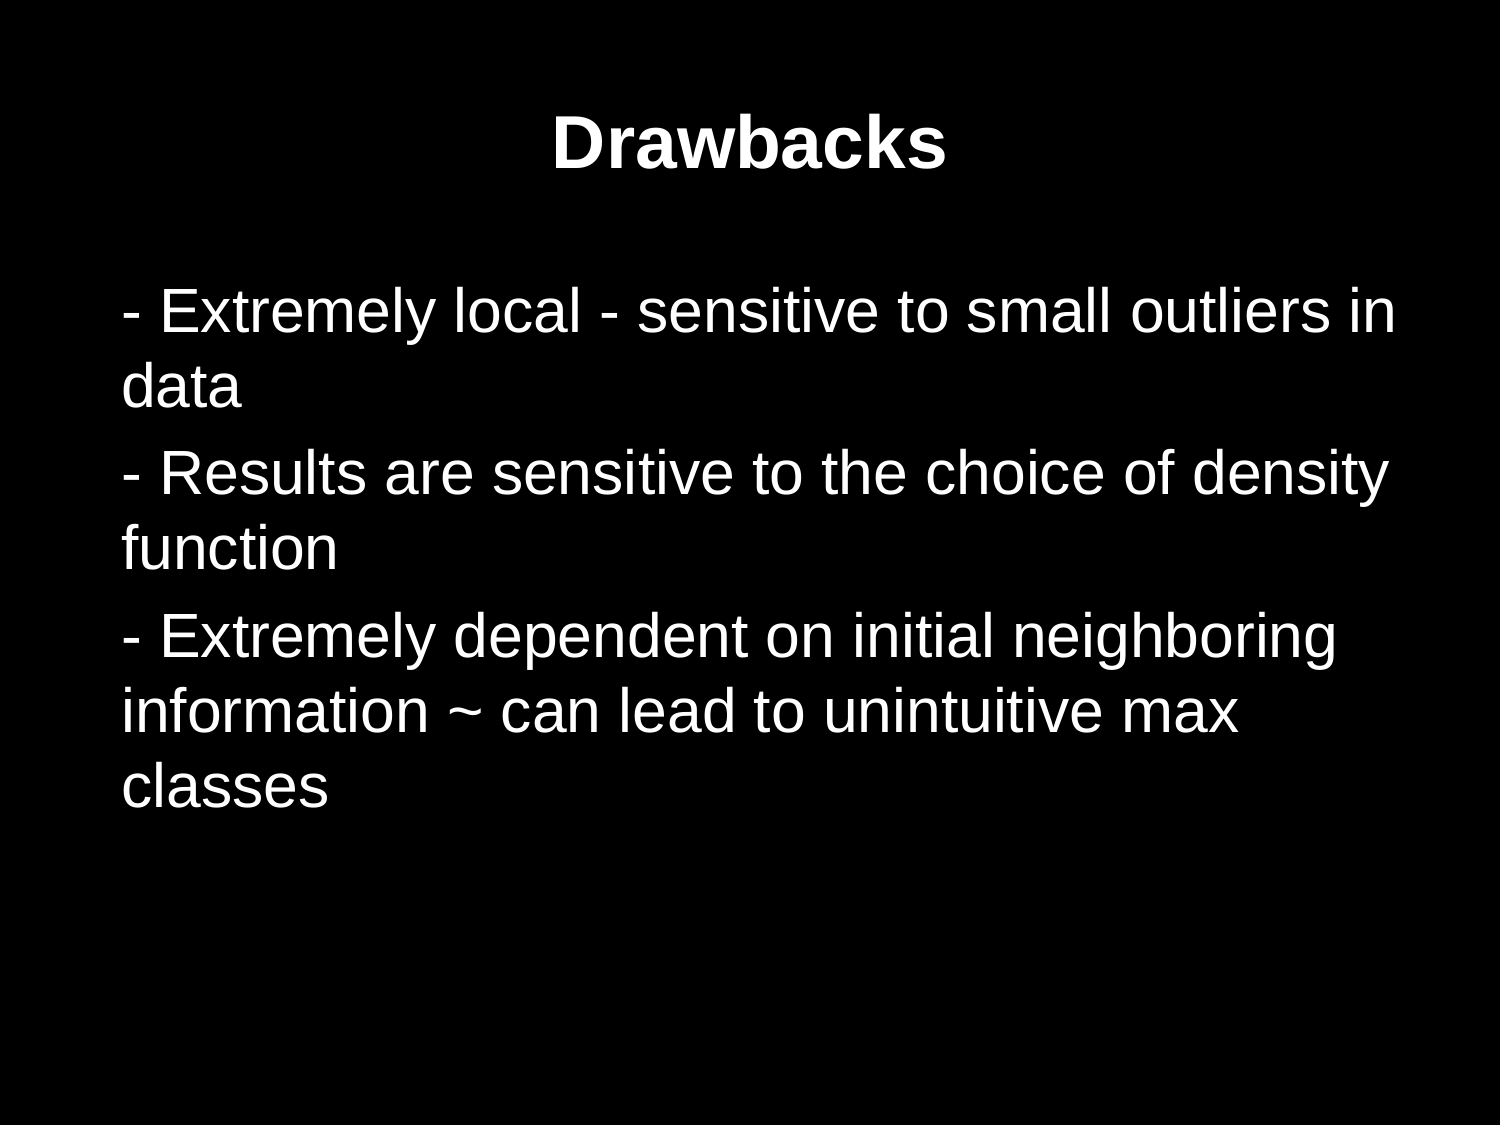

# Drawbacks
- Extremely local - sensitive to small outliers in data
- Results are sensitive to the choice of density function
- Extremely dependent on initial neighboring information ~ can lead to unintuitive max classes